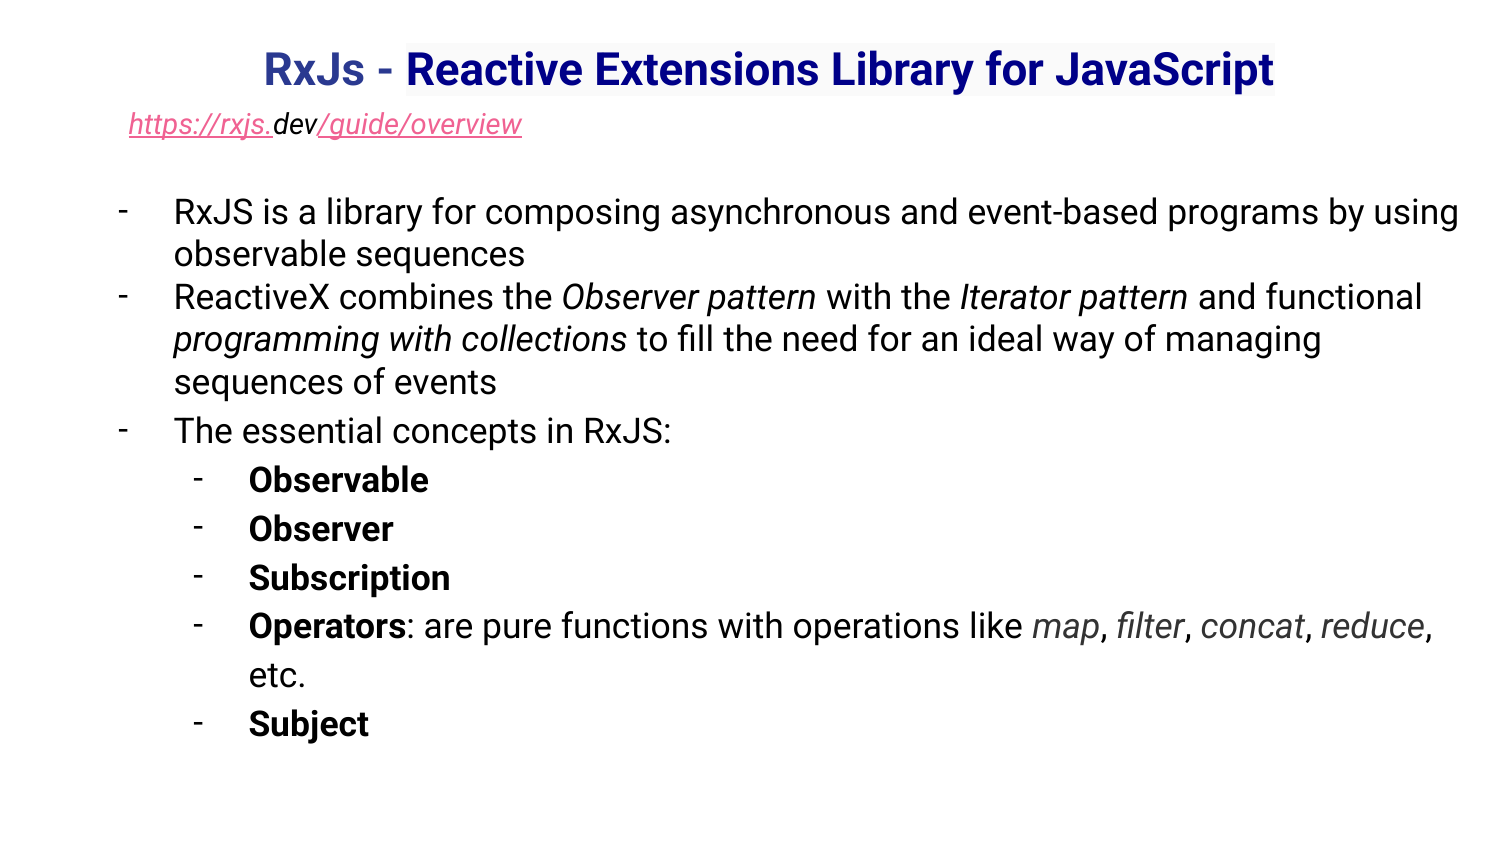

RxJs - Reactive Extensions Library for JavaScript
https://rxjs.dev/guide/overview
RxJS is a library for composing asynchronous and event-based programs by using observable sequences
ReactiveX combines the Observer pattern with the Iterator pattern and functional programming with collections to fill the need for an ideal way of managing sequences of events
The essential concepts in RxJS:
Observable
Observer
Subscription
Operators: are pure functions with operations like map, filter, concat, reduce, etc.
Subject